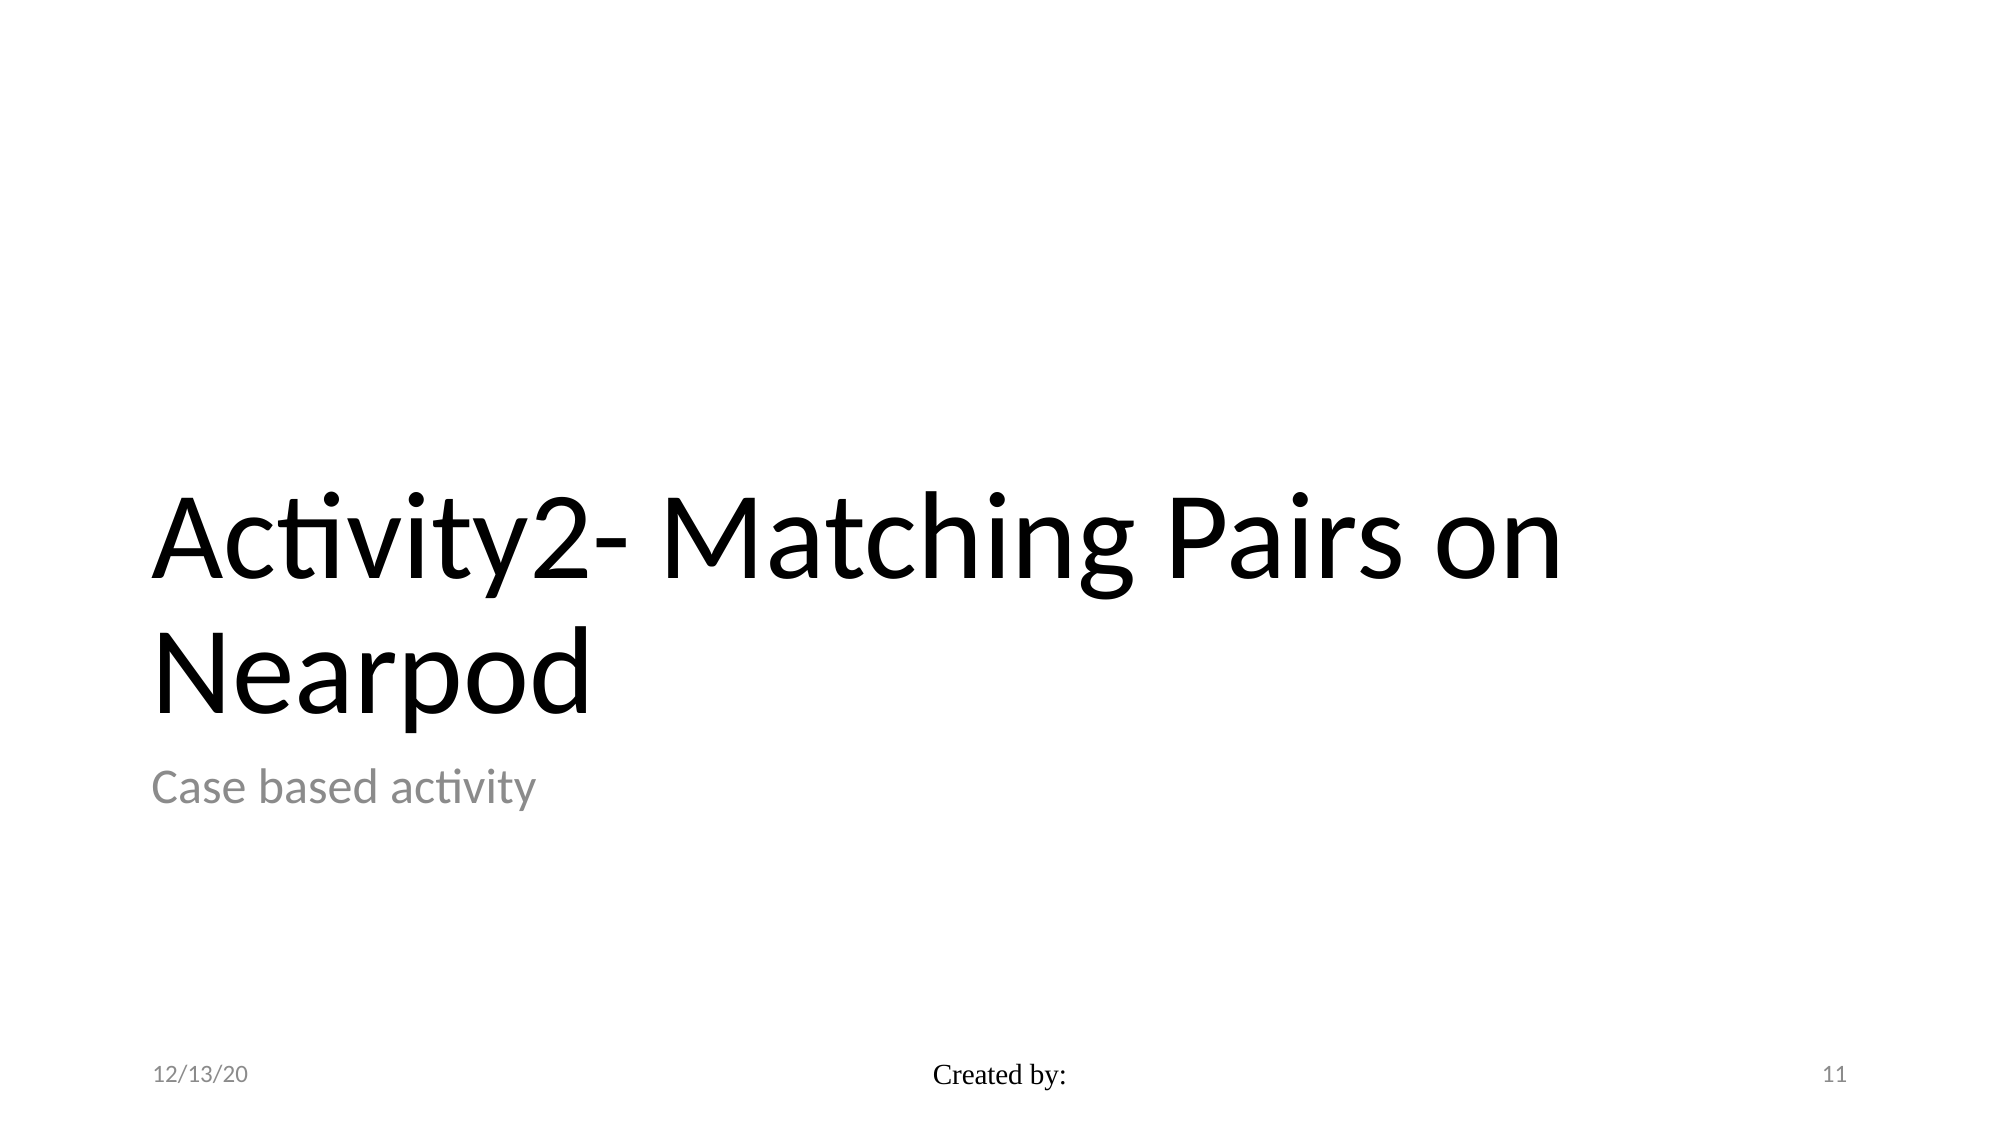

# Activity2- Matching Pairs on Nearpod
Case based activity
12/13/20
Created by:
11